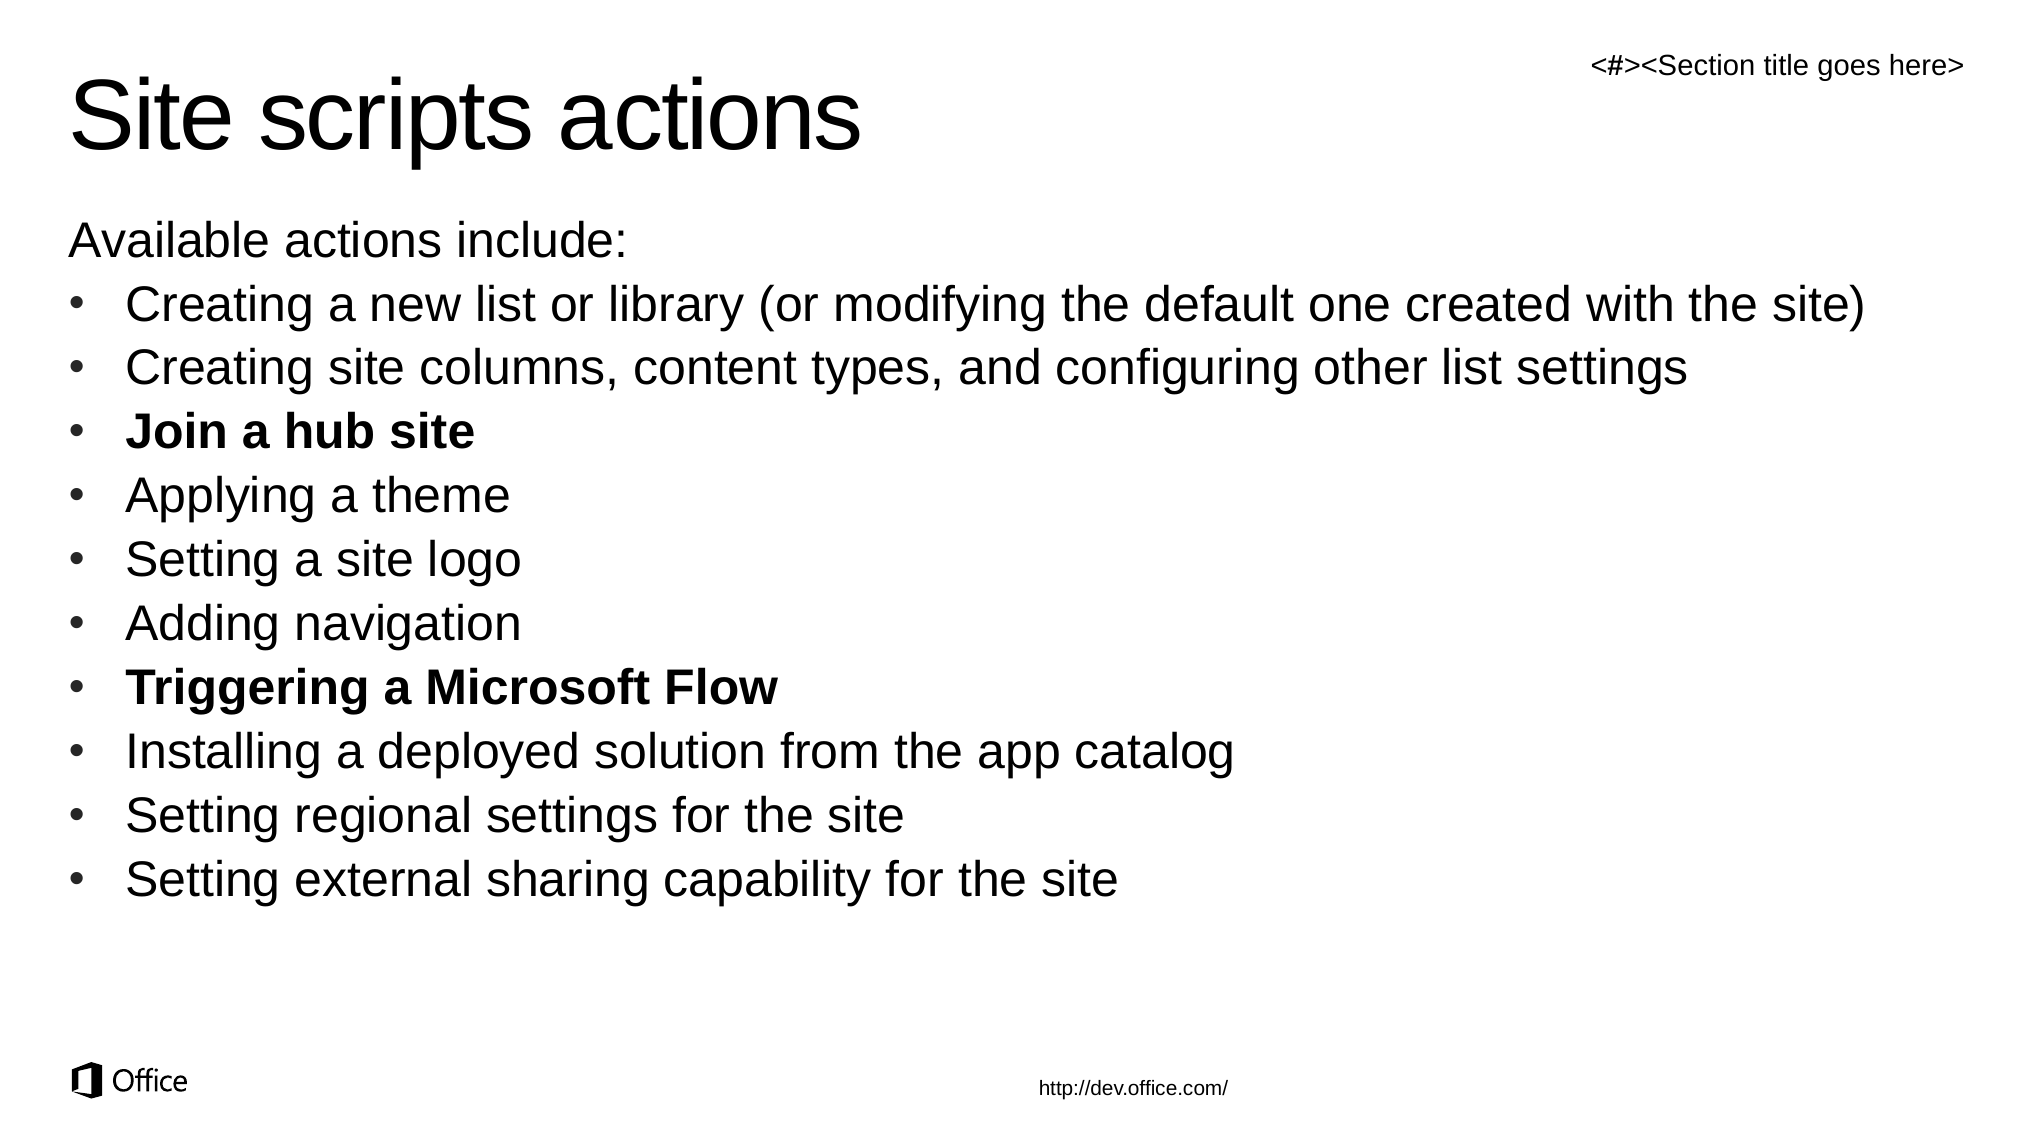

<#><Section title goes here>

# Site scripts actions
Available actions include:
Creating a new list or library (or modifying the default one created with the site)
Creating site columns, content types, and configuring other list settings
Join a hub site
Applying a theme
Setting a site logo
Adding navigation
Triggering a Microsoft Flow
Installing a deployed solution from the app catalog
Setting regional settings for the site
Setting external sharing capability for the site